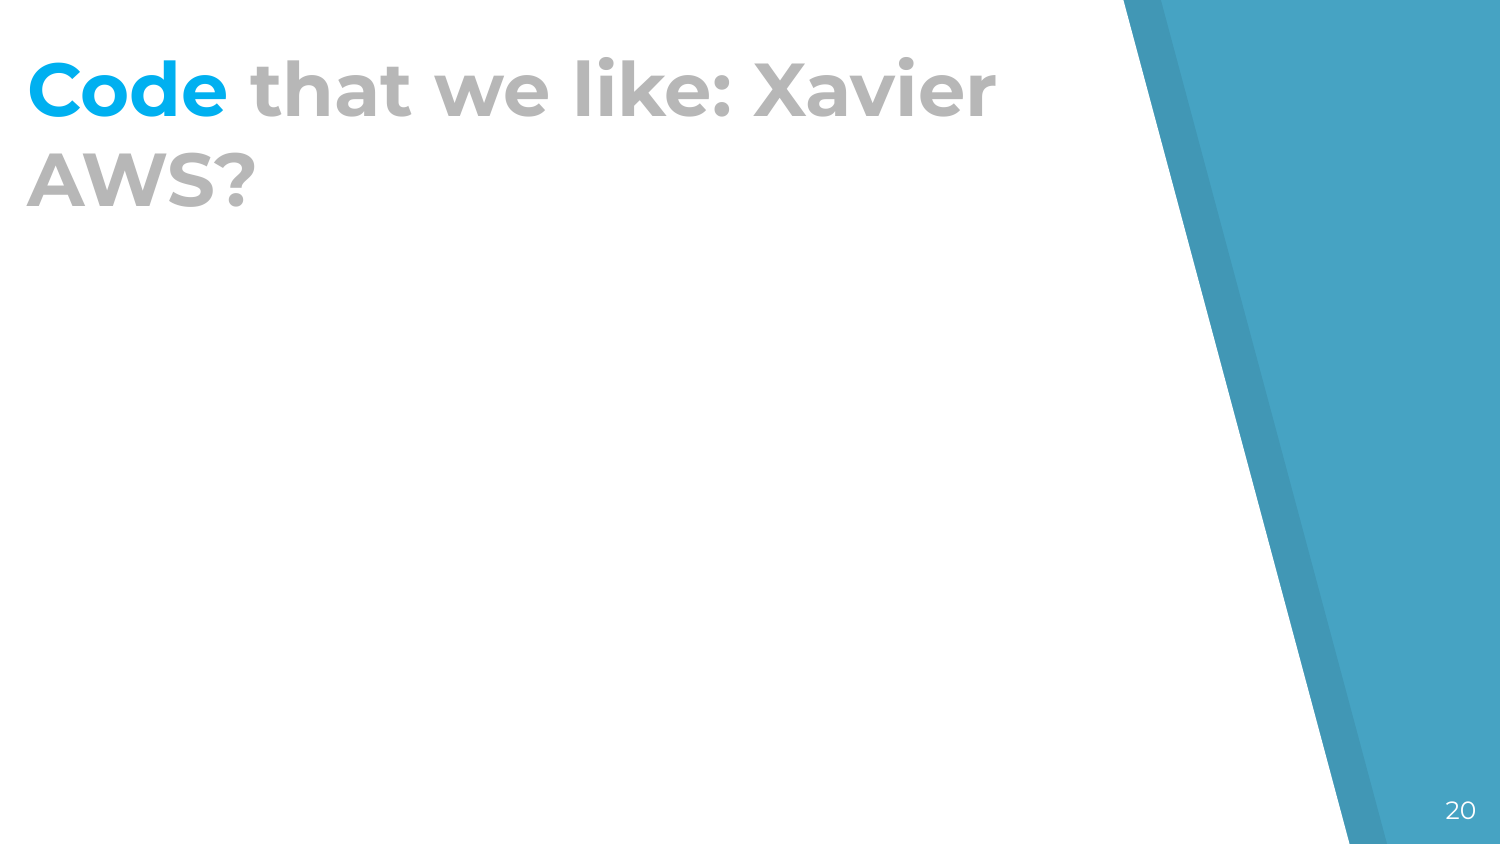

Code that we like: Xavier
AWS?
20
20